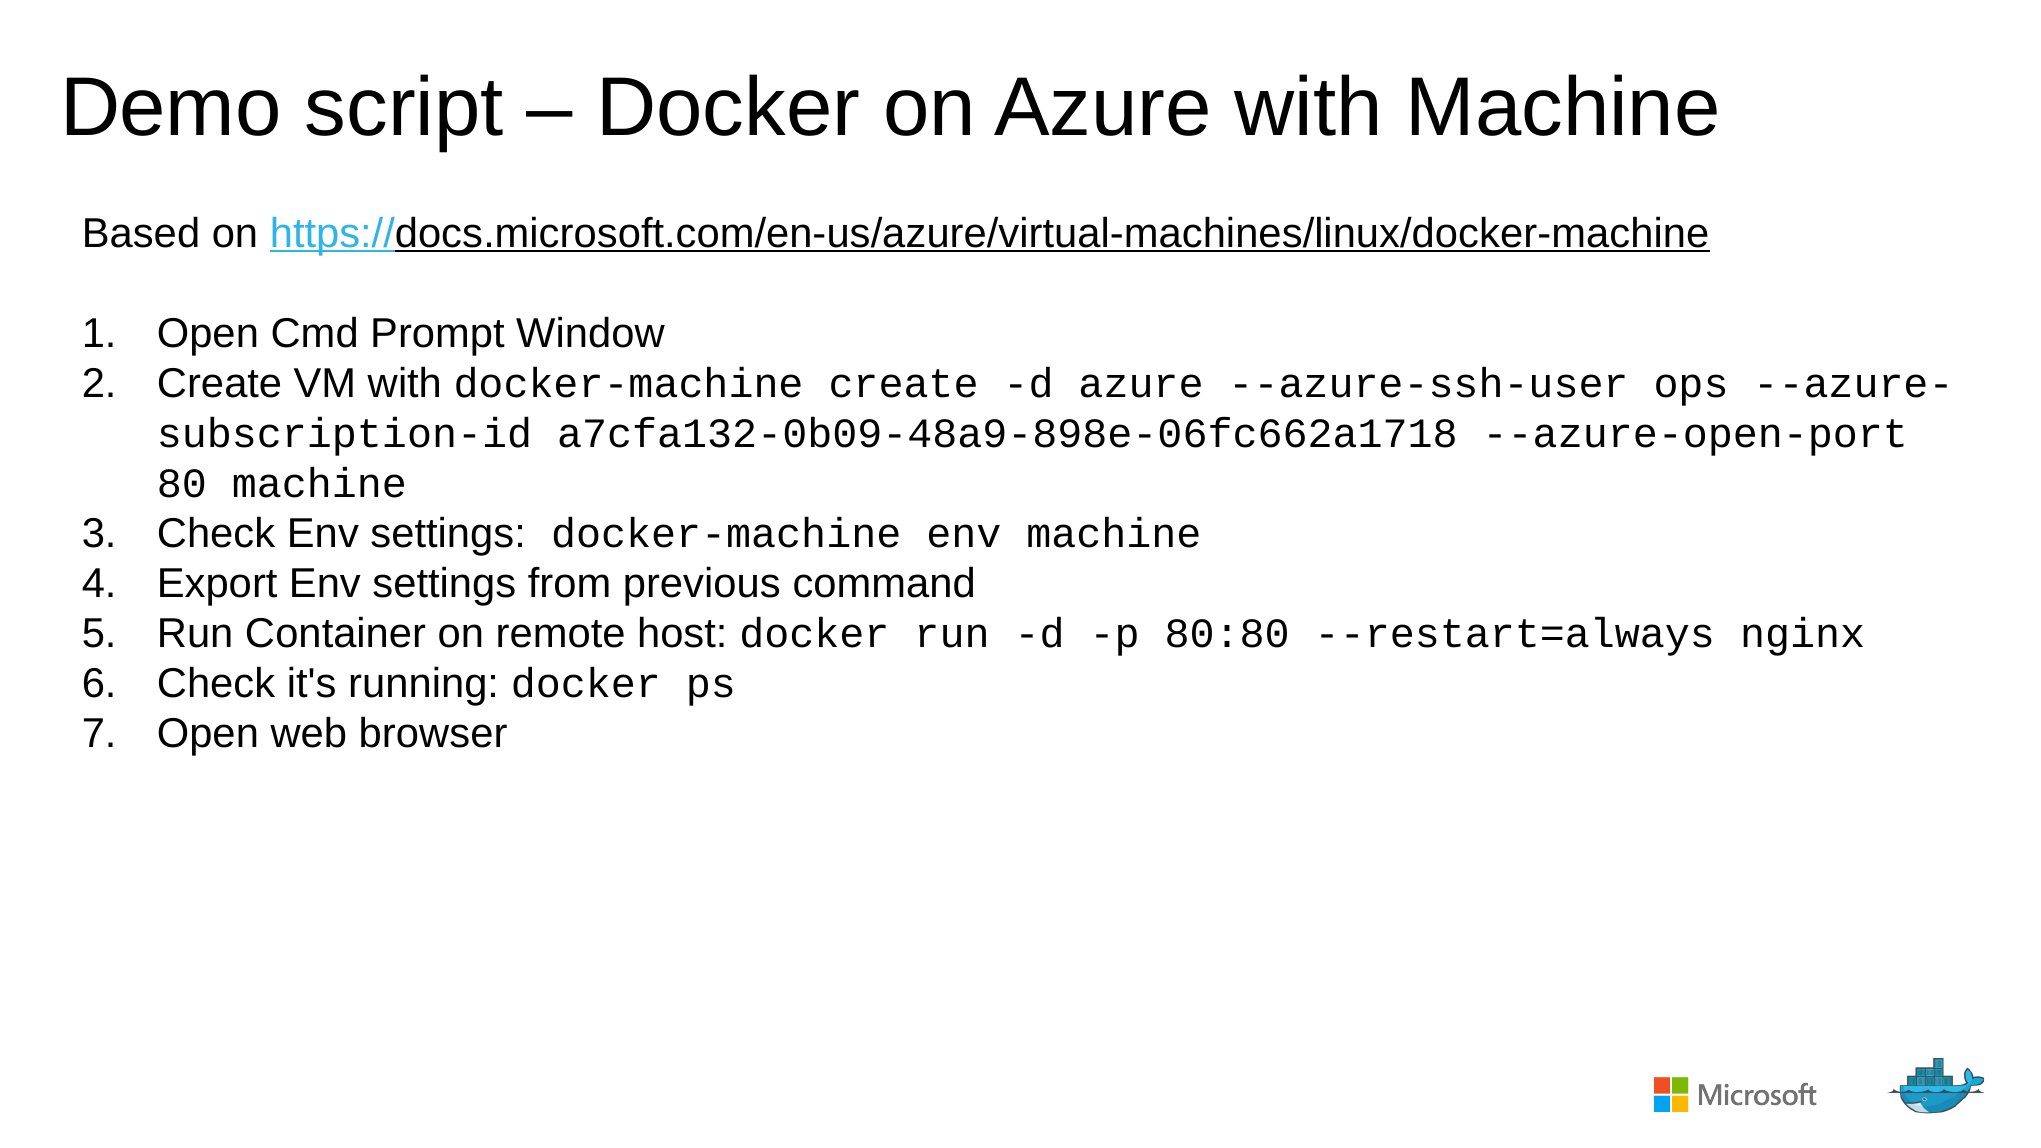

# Demo script – Docker on Azure with Machine
Based on https://docs.microsoft.com/en-us/azure/virtual-machines/linux/docker-machine

Open Cmd Prompt Window
Create VM with docker-machine create -d azure --azure-ssh-user ops --azure-subscription-id a7cfa132-0b09-48a9-898e-06fc662a1718 --azure-open-port 80 machine
Check Env settings: docker-machine env machine
Export Env settings from previous command
Run Container on remote host: docker run -d -p 80:80 --restart=always nginx
Check it's running: docker ps
Open web browser